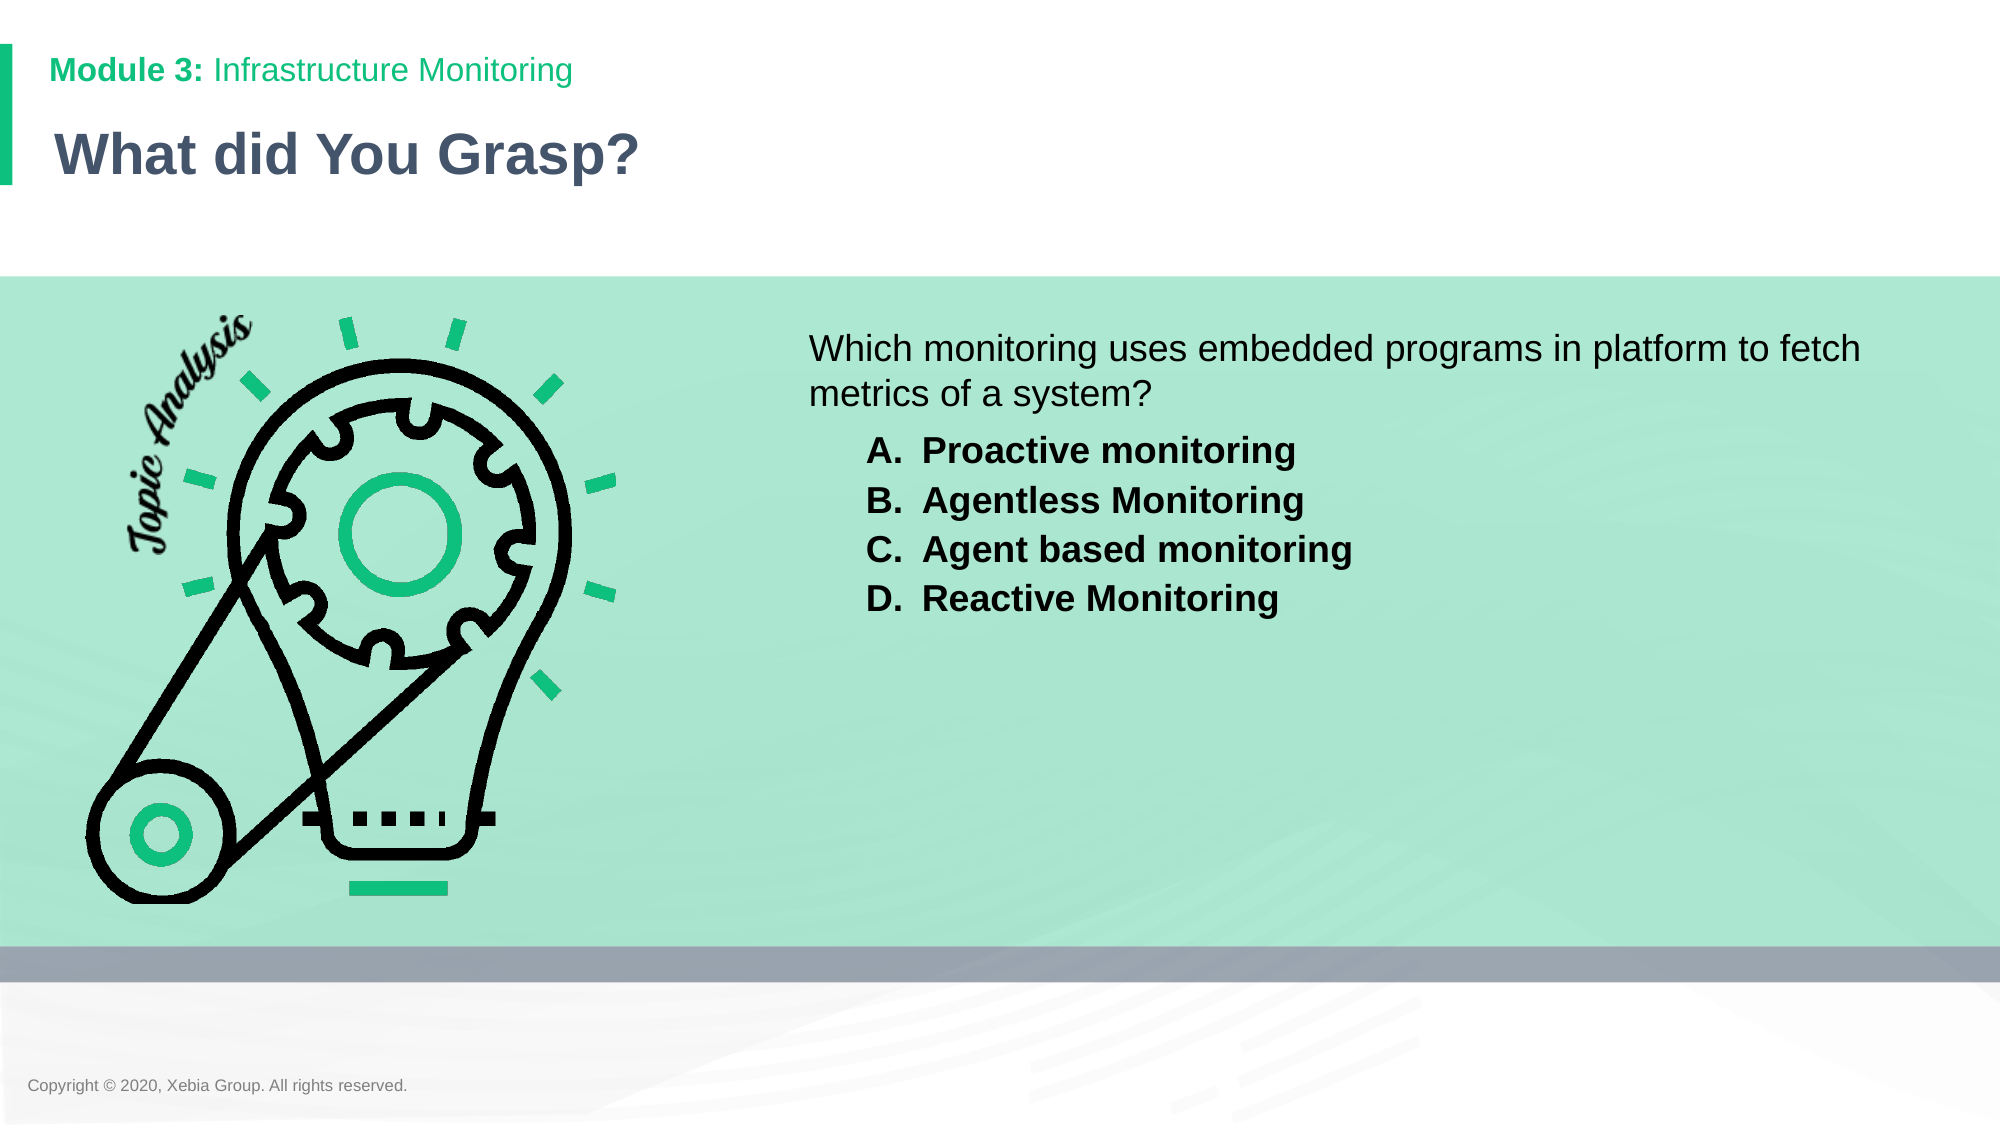

# What did You Grasp?
Which monitoring uses embedded programs in platform to fetch metrics of a system?
Proactive monitoring
Agentless Monitoring
Agent based monitoring
Reactive Monitoring